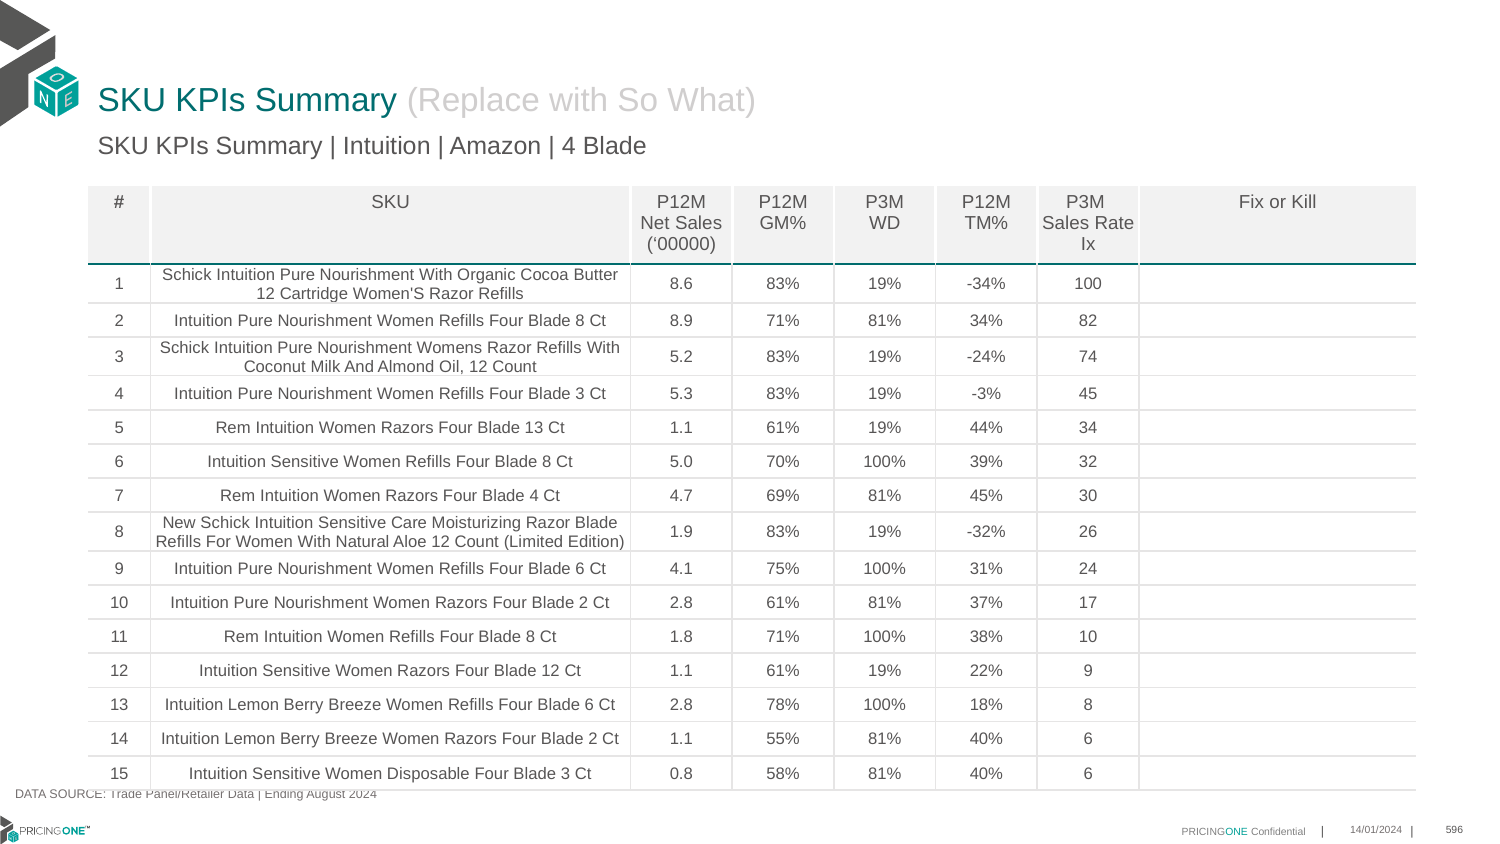

# SKU KPIs Summary (Replace with So What)
SKU KPIs Summary | Intuition | Amazon | 4 Blade
| # | SKU | P12M Net Sales (‘00000) | P12M GM% | P3M WD | P12M TM% | P3M Sales Rate Ix | Fix or Kill |
| --- | --- | --- | --- | --- | --- | --- | --- |
| 1 | Schick Intuition Pure Nourishment With Organic Cocoa Butter 12 Cartridge Women'S Razor Refills | 8.6 | 83% | 19% | -34% | 100 |  |
| 2 | Intuition Pure Nourishment Women Refills Four Blade 8 Ct | 8.9 | 71% | 81% | 34% | 82 |  |
| 3 | Schick Intuition Pure Nourishment Womens Razor Refills With Coconut Milk And Almond Oil, 12 Count | 5.2 | 83% | 19% | -24% | 74 |  |
| 4 | Intuition Pure Nourishment Women Refills Four Blade 3 Ct | 5.3 | 83% | 19% | -3% | 45 |  |
| 5 | Rem Intuition Women Razors Four Blade 13 Ct | 1.1 | 61% | 19% | 44% | 34 |  |
| 6 | Intuition Sensitive Women Refills Four Blade 8 Ct | 5.0 | 70% | 100% | 39% | 32 |  |
| 7 | Rem Intuition Women Razors Four Blade 4 Ct | 4.7 | 69% | 81% | 45% | 30 |  |
| 8 | New Schick Intuition Sensitive Care Moisturizing Razor Blade Refills For Women With Natural Aloe 12 Count (Limited Edition) | 1.9 | 83% | 19% | -32% | 26 |  |
| 9 | Intuition Pure Nourishment Women Refills Four Blade 6 Ct | 4.1 | 75% | 100% | 31% | 24 |  |
| 10 | Intuition Pure Nourishment Women Razors Four Blade 2 Ct | 2.8 | 61% | 81% | 37% | 17 |  |
| 11 | Rem Intuition Women Refills Four Blade 8 Ct | 1.8 | 71% | 100% | 38% | 10 |  |
| 12 | Intuition Sensitive Women Razors Four Blade 12 Ct | 1.1 | 61% | 19% | 22% | 9 |  |
| 13 | Intuition Lemon Berry Breeze Women Refills Four Blade 6 Ct | 2.8 | 78% | 100% | 18% | 8 |  |
| 14 | Intuition Lemon Berry Breeze Women Razors Four Blade 2 Ct | 1.1 | 55% | 81% | 40% | 6 |  |
| 15 | Intuition Sensitive Women Disposable Four Blade 3 Ct | 0.8 | 58% | 81% | 40% | 6 |  |
DATA SOURCE: Trade Panel/Retailer Data | Ending August 2024

14/01/2024
596